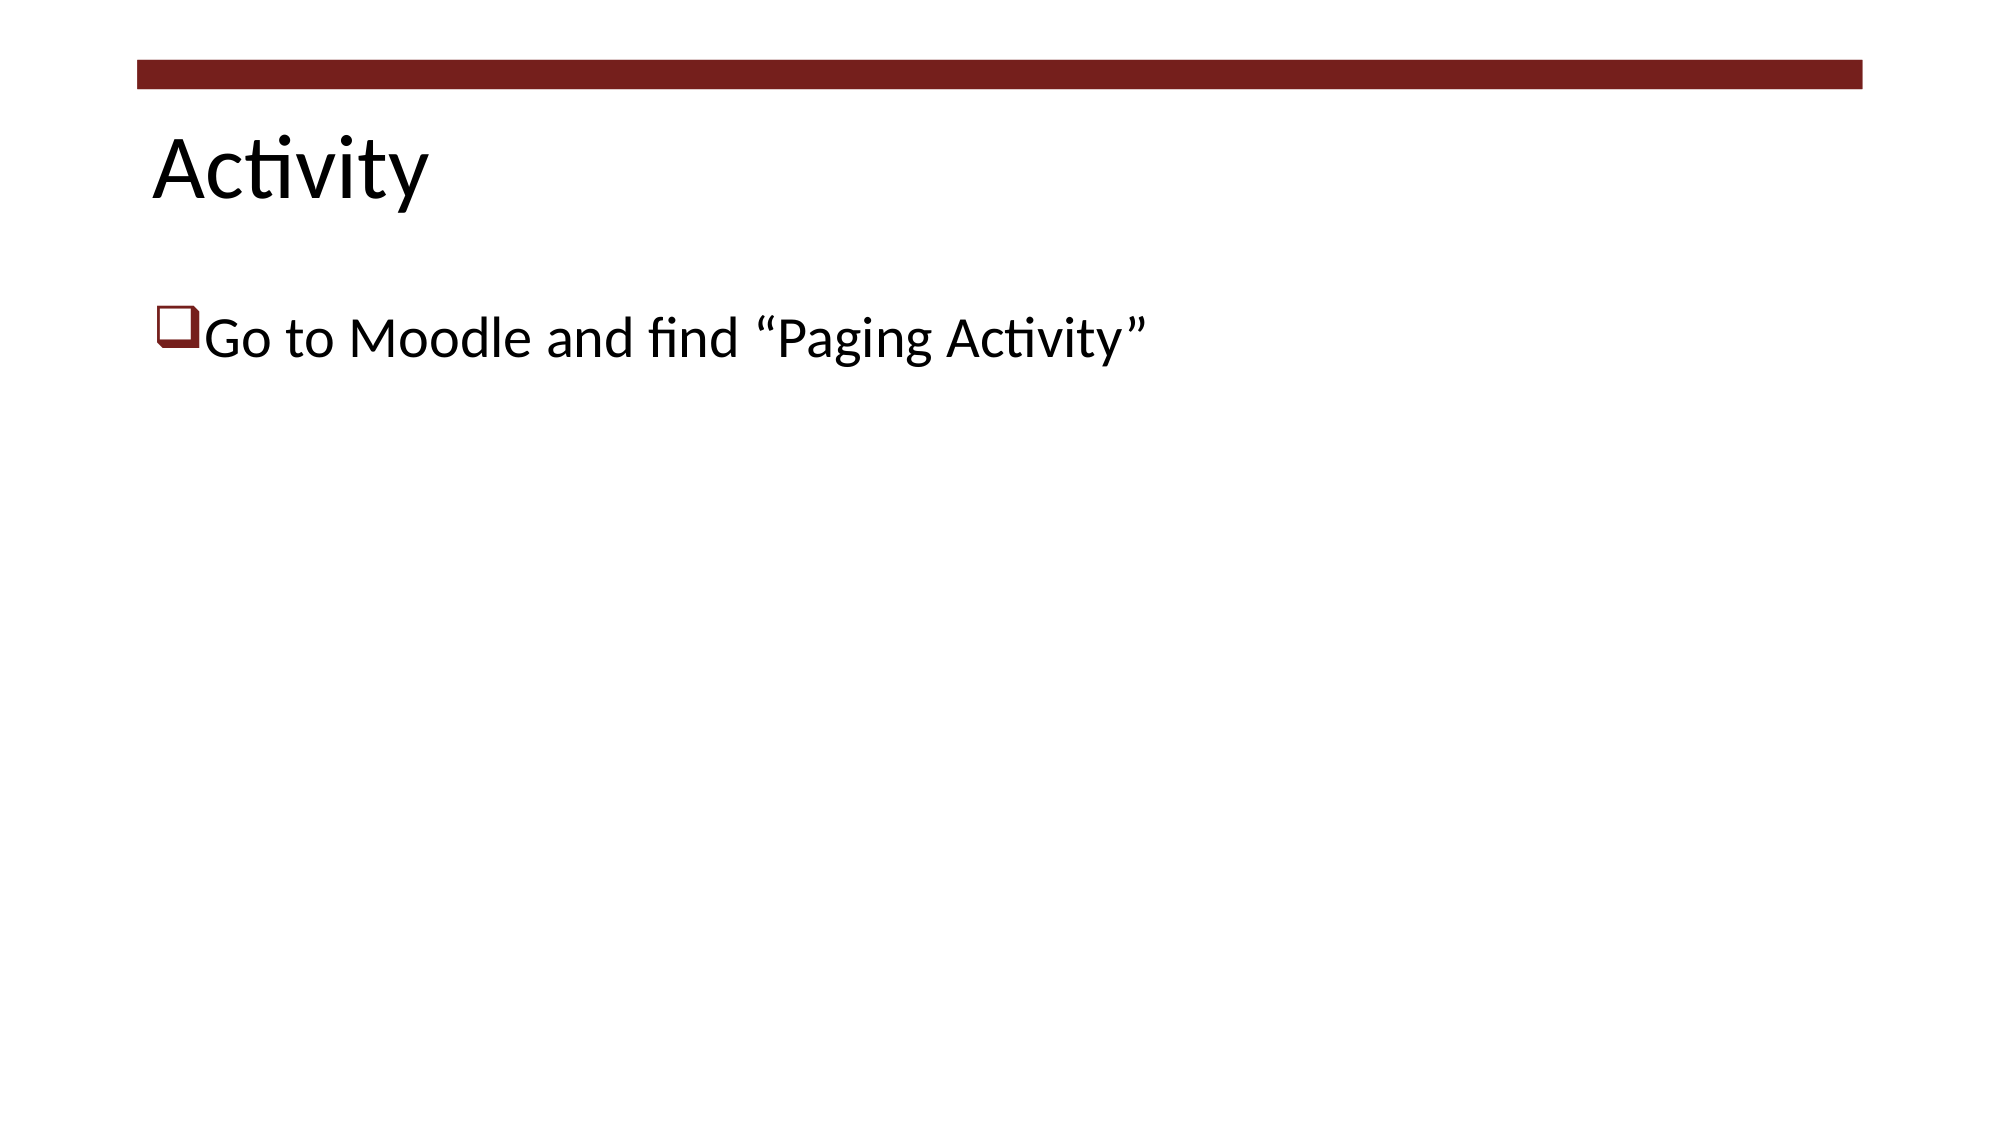

# Activity
Go to Moodle and find “Paging Activity”